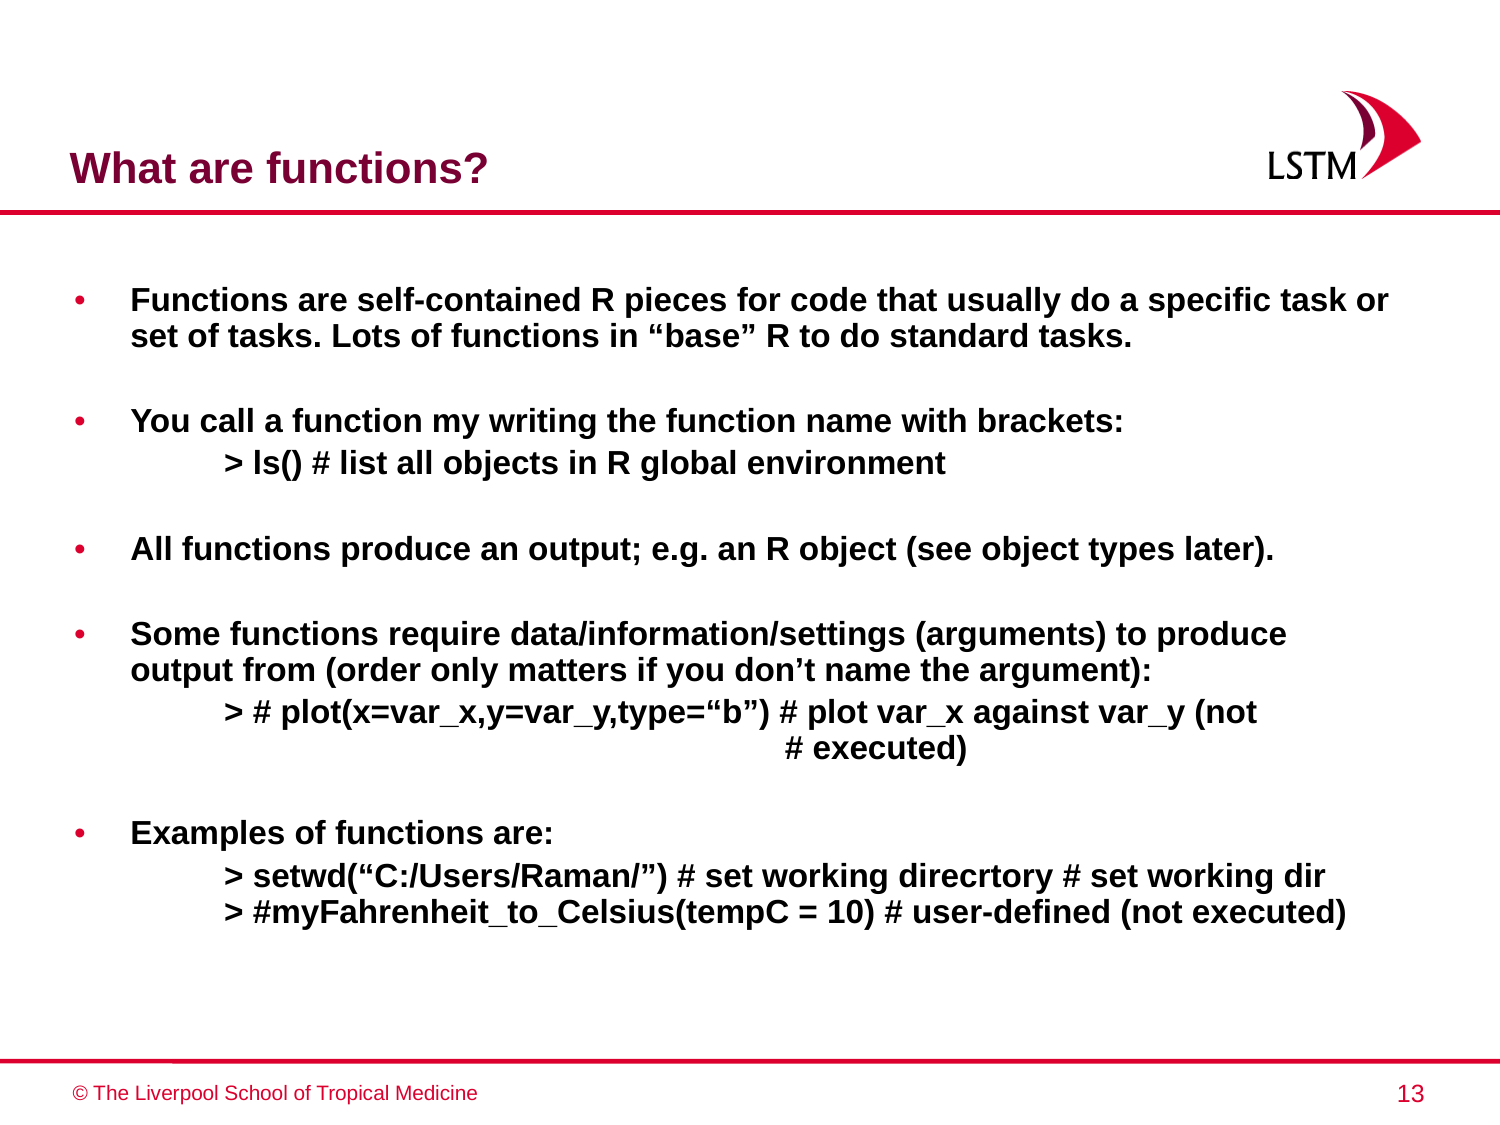

# What are functions?
Functions are self-contained R pieces for code that usually do a specific task or set of tasks. Lots of functions in “base” R to do standard tasks.

You call a function my writing the function name with brackets:
	> ls() # list all objects in R global environment

All functions produce an output; e.g. an R object (see object types later).

Some functions require data/information/settings (arguments) to produce output from (order only matters if you don’t name the argument):
 	> # plot(x=var_x,y=var_y,type=“b”) # plot var_x against var_y (not 					            # executed)

Examples of functions are:
	> setwd(“C:/Users/Raman/”) # set working direcrtory # set working dir 	> #myFahrenheit_to_Celsius(tempC = 10) # user-defined (not executed)